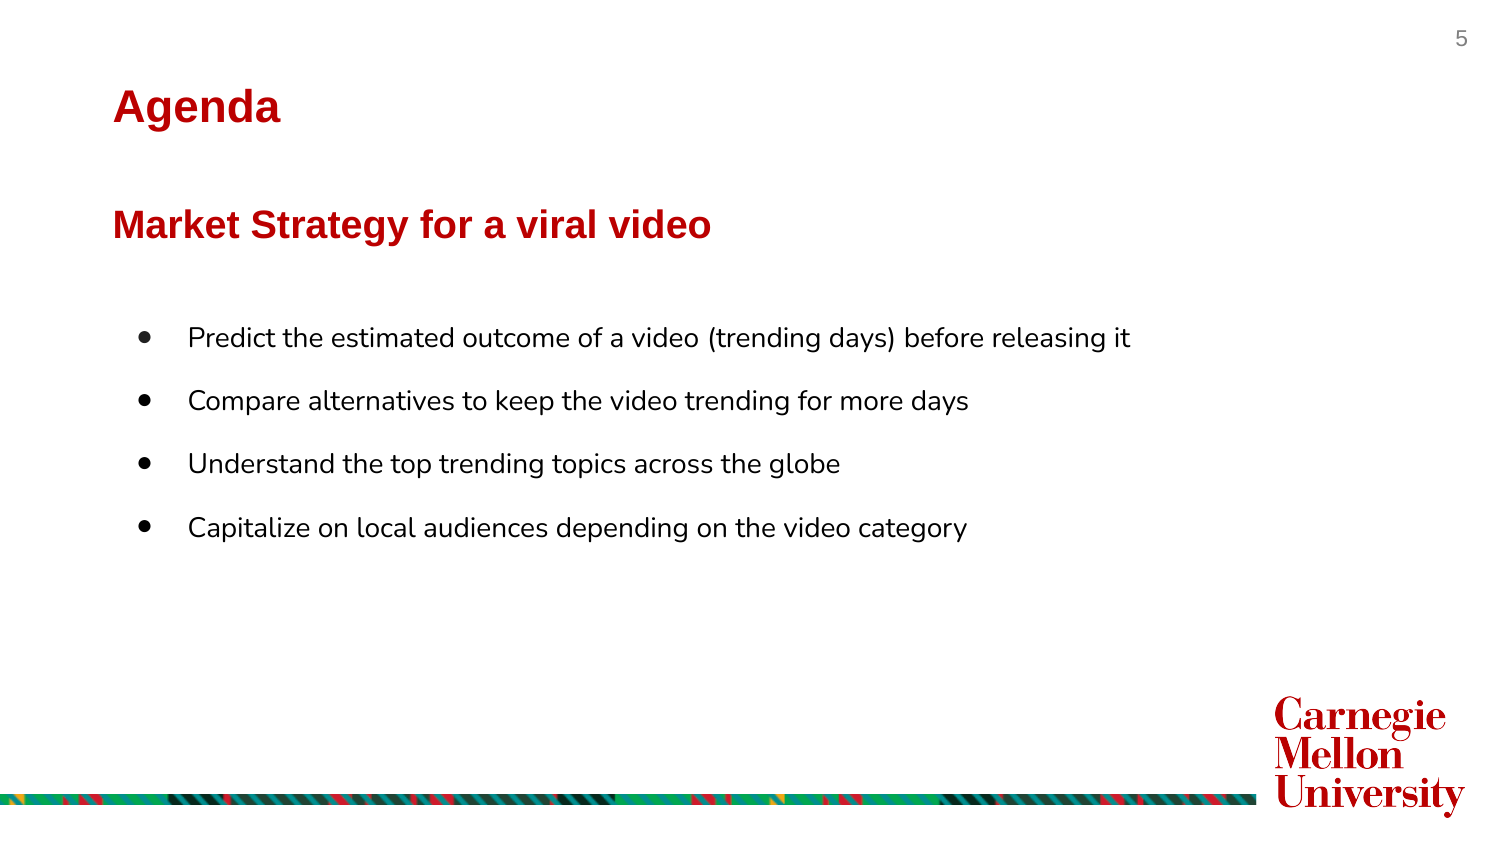

Agenda

Market Strategy for a viral video

Predict the estimated outcome of a video (trending days) before releasing it
Compare alternatives to keep the video trending for more days
Understand the top trending topics across the globe
Capitalize on local audiences depending on the video category